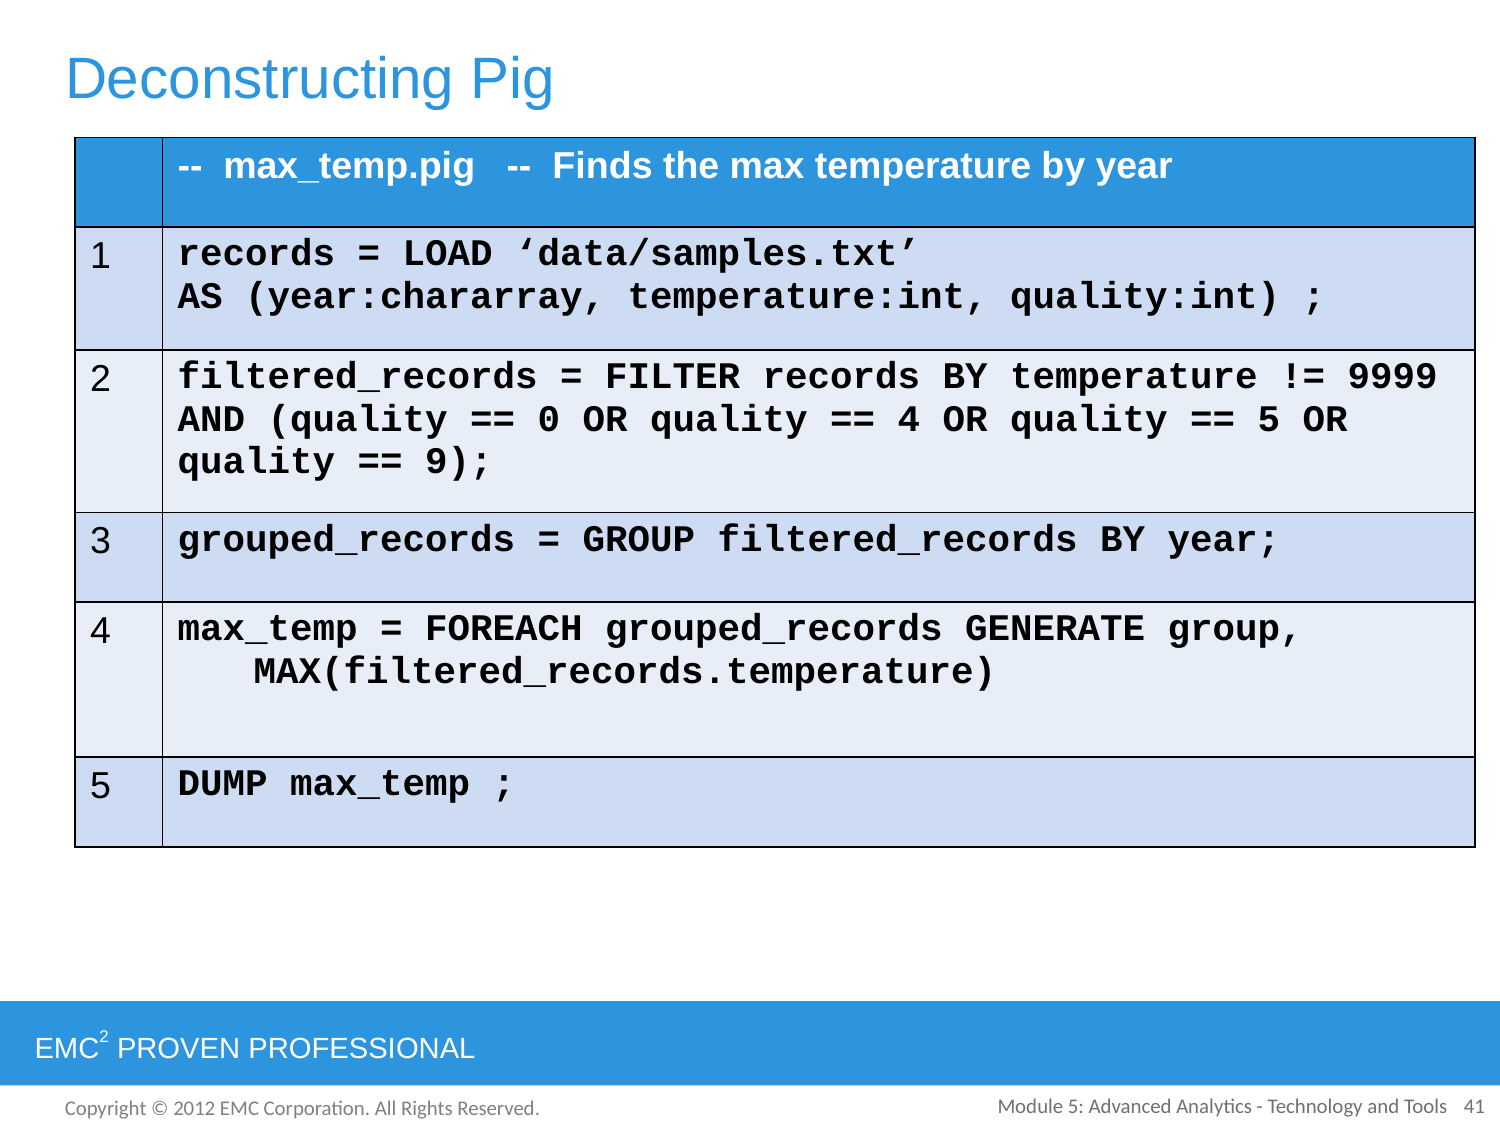

# Deconstructing Pig
|  | -- max\_temp.pig -- Finds the max temperature by year |
| --- | --- |
| 1 | records = LOAD ‘data/samples.txt’ AS (year:chararray, temperature:int, quality:int) ; |
| 2 | filtered\_records = FILTER records BY temperature != 9999 AND (quality == 0 OR quality == 4 OR quality == 5 OR quality == 9); |
| 3 | grouped\_records = GROUP filtered\_records BY year; |
| 4 | max\_temp = FOREACH grouped\_records GENERATE group, MAX(filtered\_records.temperature) |
| 5 | DUMP max\_temp ; |
Module 5: Advanced Analytics - Technology and Tools
41